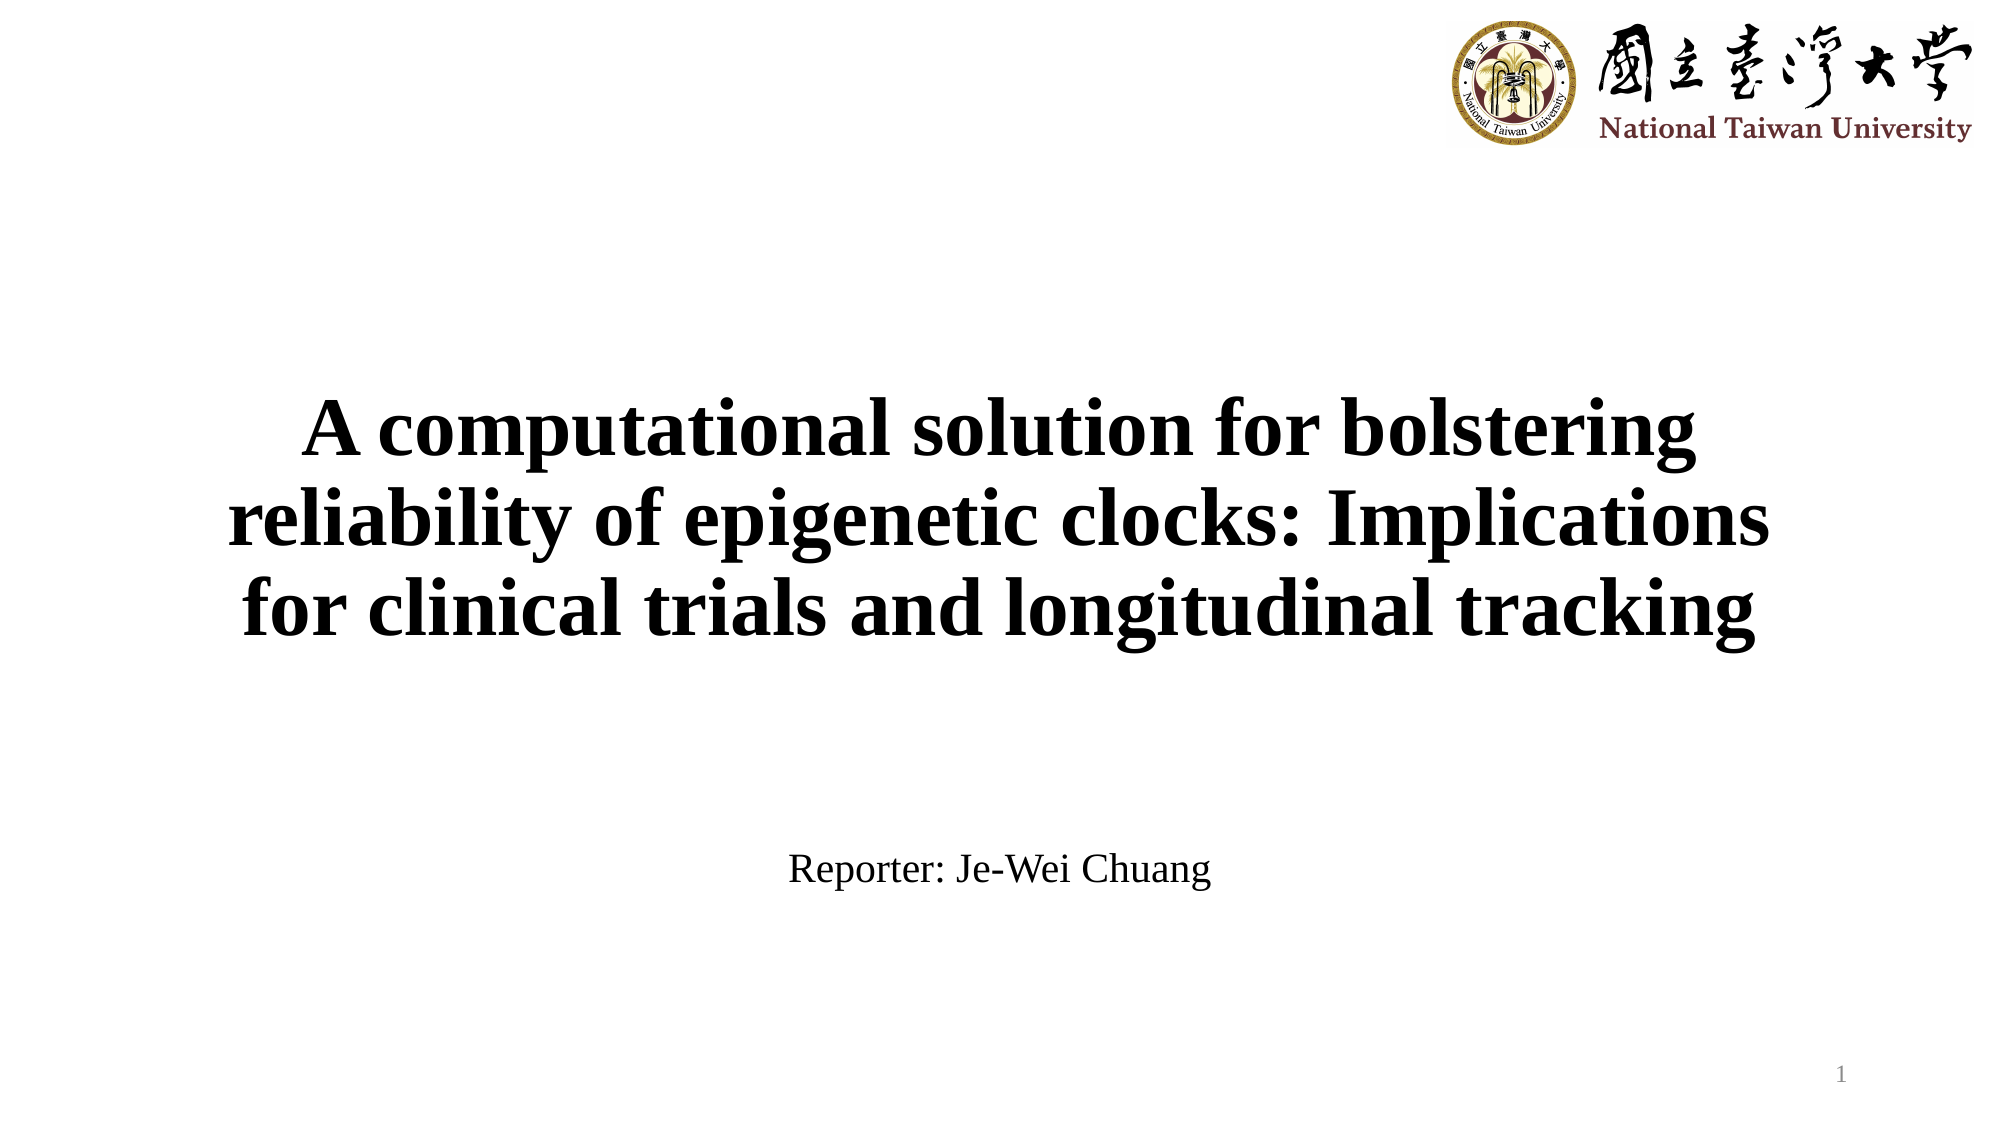

# A computational solution for bolstering reliability of epigenetic clocks: Implications for clinical trials and longitudinal tracking
Reporter: Je-Wei Chuang
1